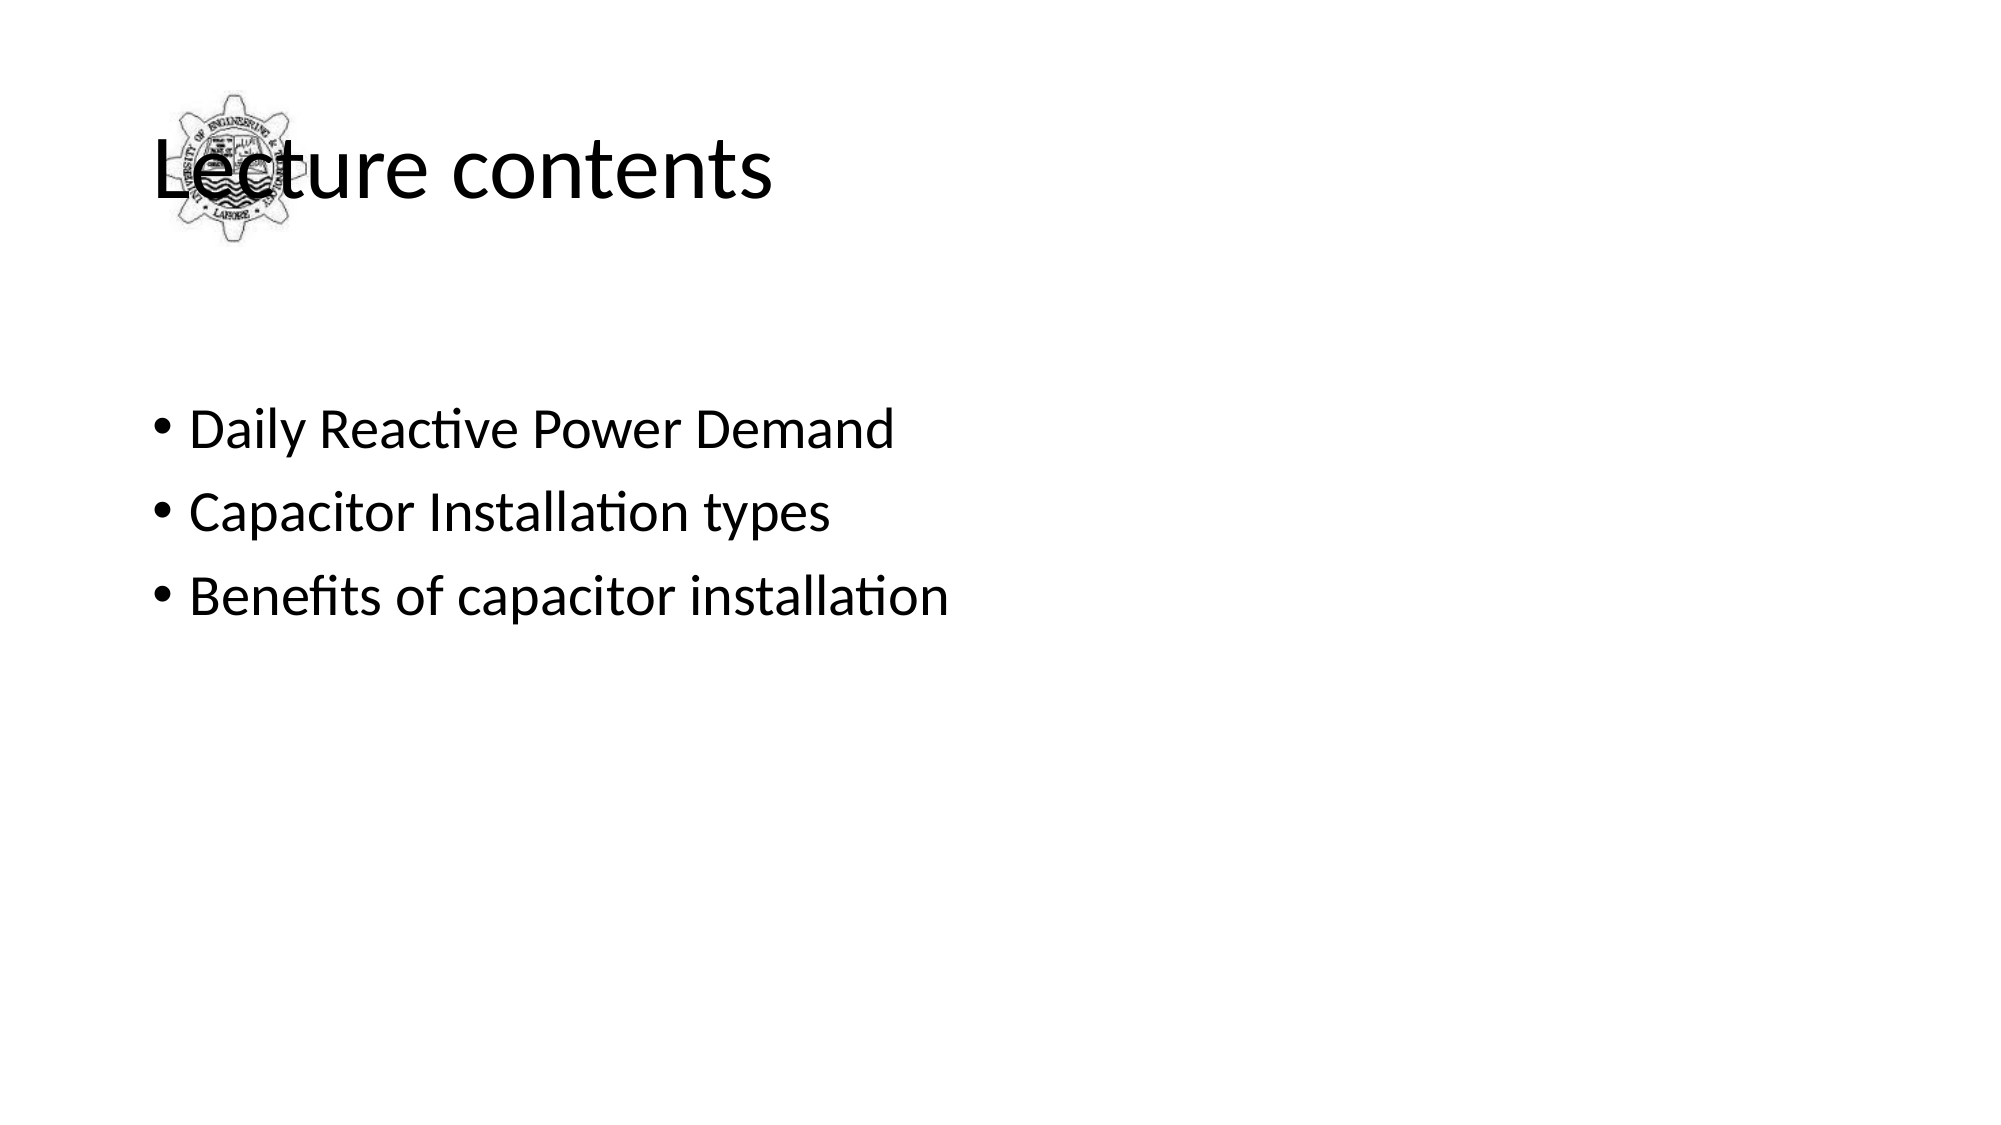

# Lecture contents

Daily Reactive Power Demand
Capacitor Installation types
Benefits of capacitor installation